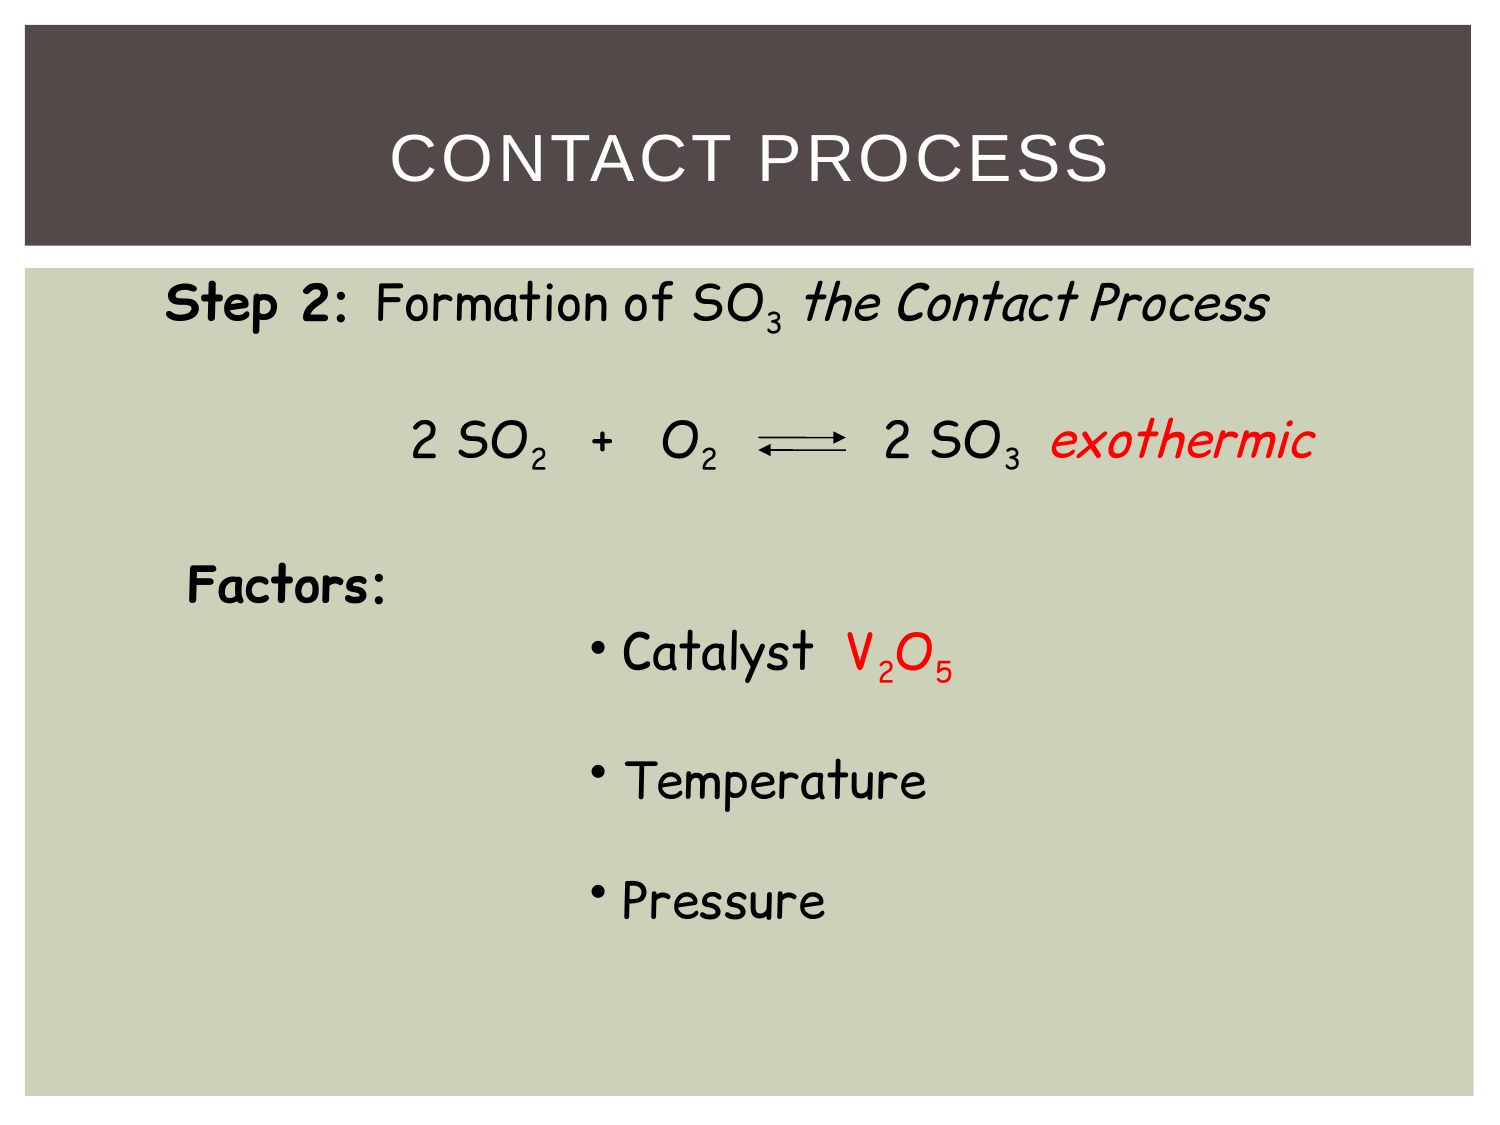

# Contact process
Step 2: Formation of SO3 the Contact Process
                  2 SO2     +   O2           2 SO3   exothermic

Factors:
 Catalyst  V2O5

 Temperature

 Pressure